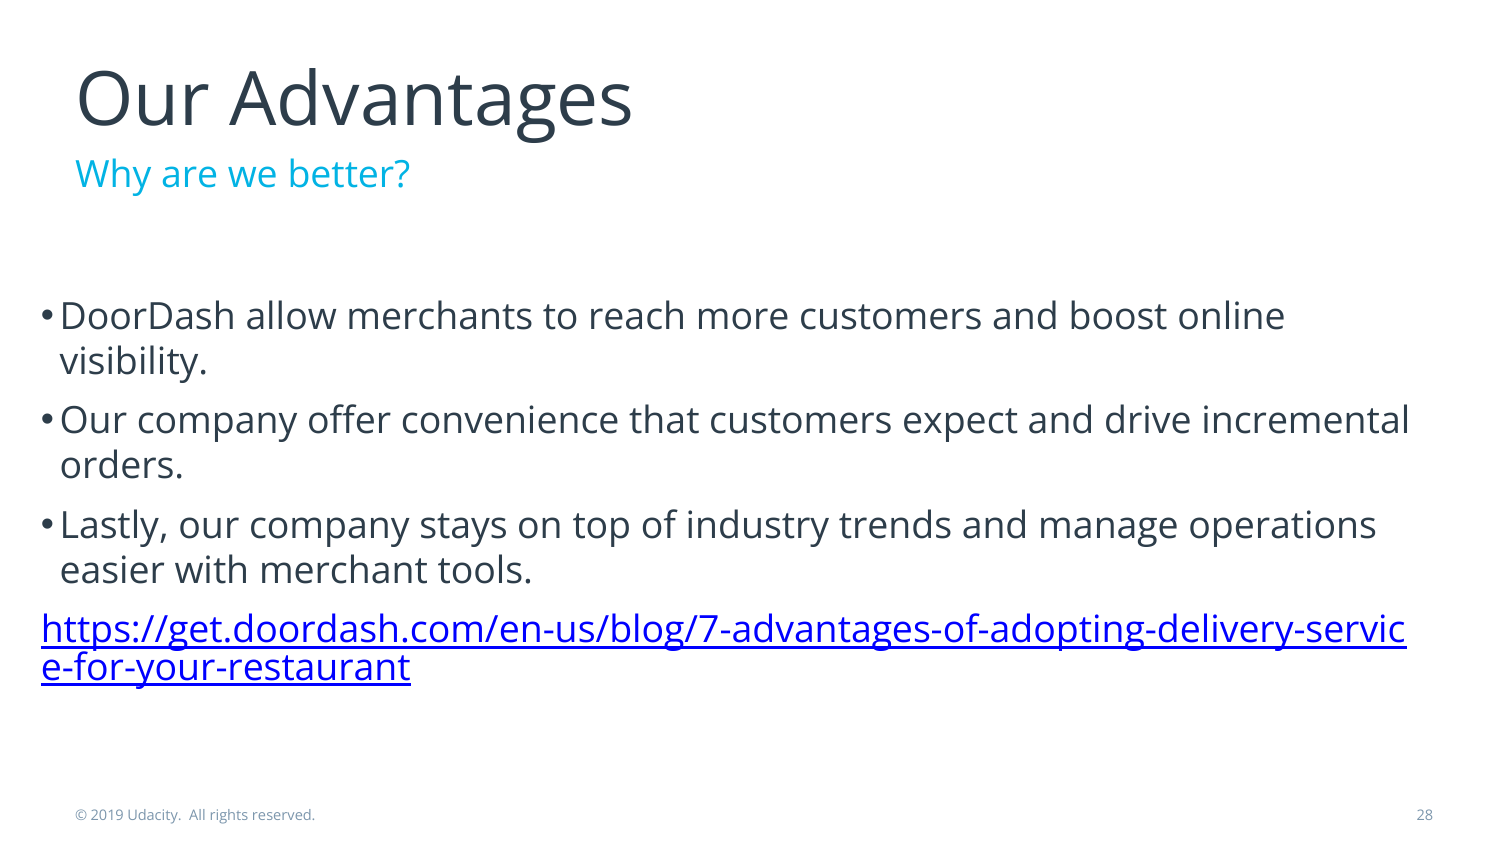

DoorDash allow merchants to reach more customers and boost online visibility.
Our company offer convenience that customers expect and drive incremental orders.
Lastly, our company stays on top of industry trends and manage operations easier with merchant tools.
https://get.doordash.com/en-us/blog/7-advantages-of-adopting-delivery-service-for-your-restaurant

# Our Advantages
Why are we better?
© 2019 Udacity.  All rights reserved.
28